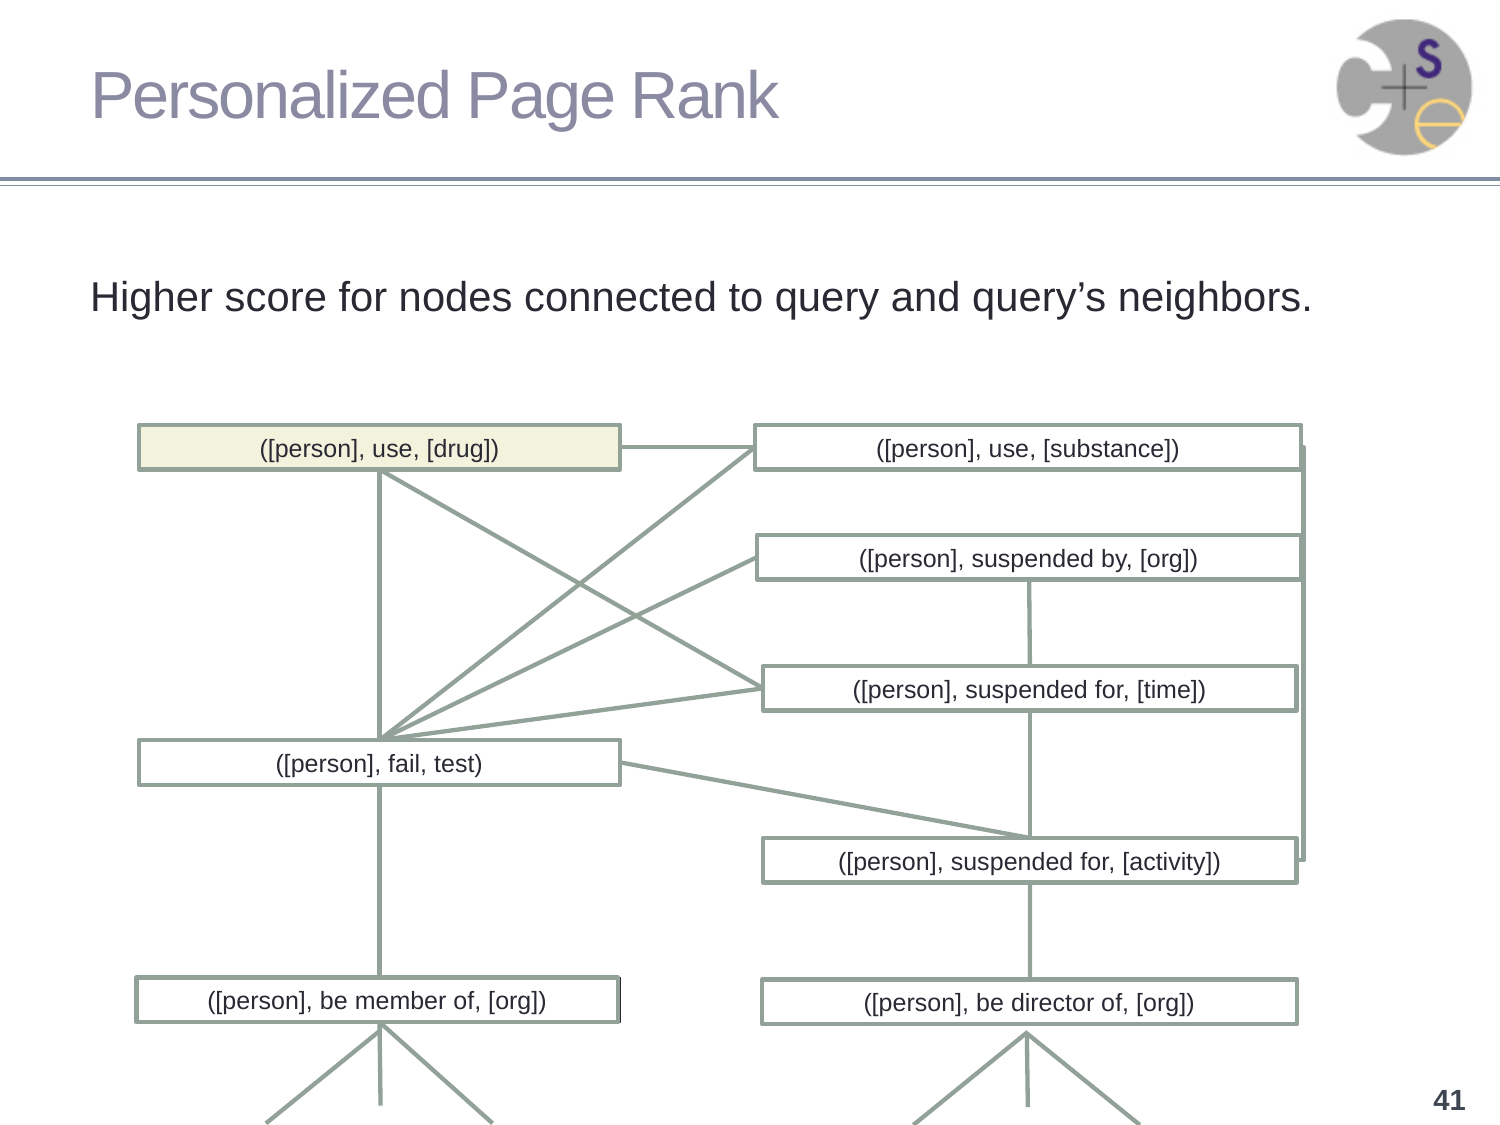

# Personalized Page Rank
Higher score for nodes connected to query and query’s neighbors.

([person], use, [drug])
([person], use, [substance])
([person], suspended by, [org])
([person], suspended for, [time])
([person], fail, test)
([person], suspended for, [activity])
([person], be member of, [org])
([person], be member of, [org])
([person], be director of, [org])
41